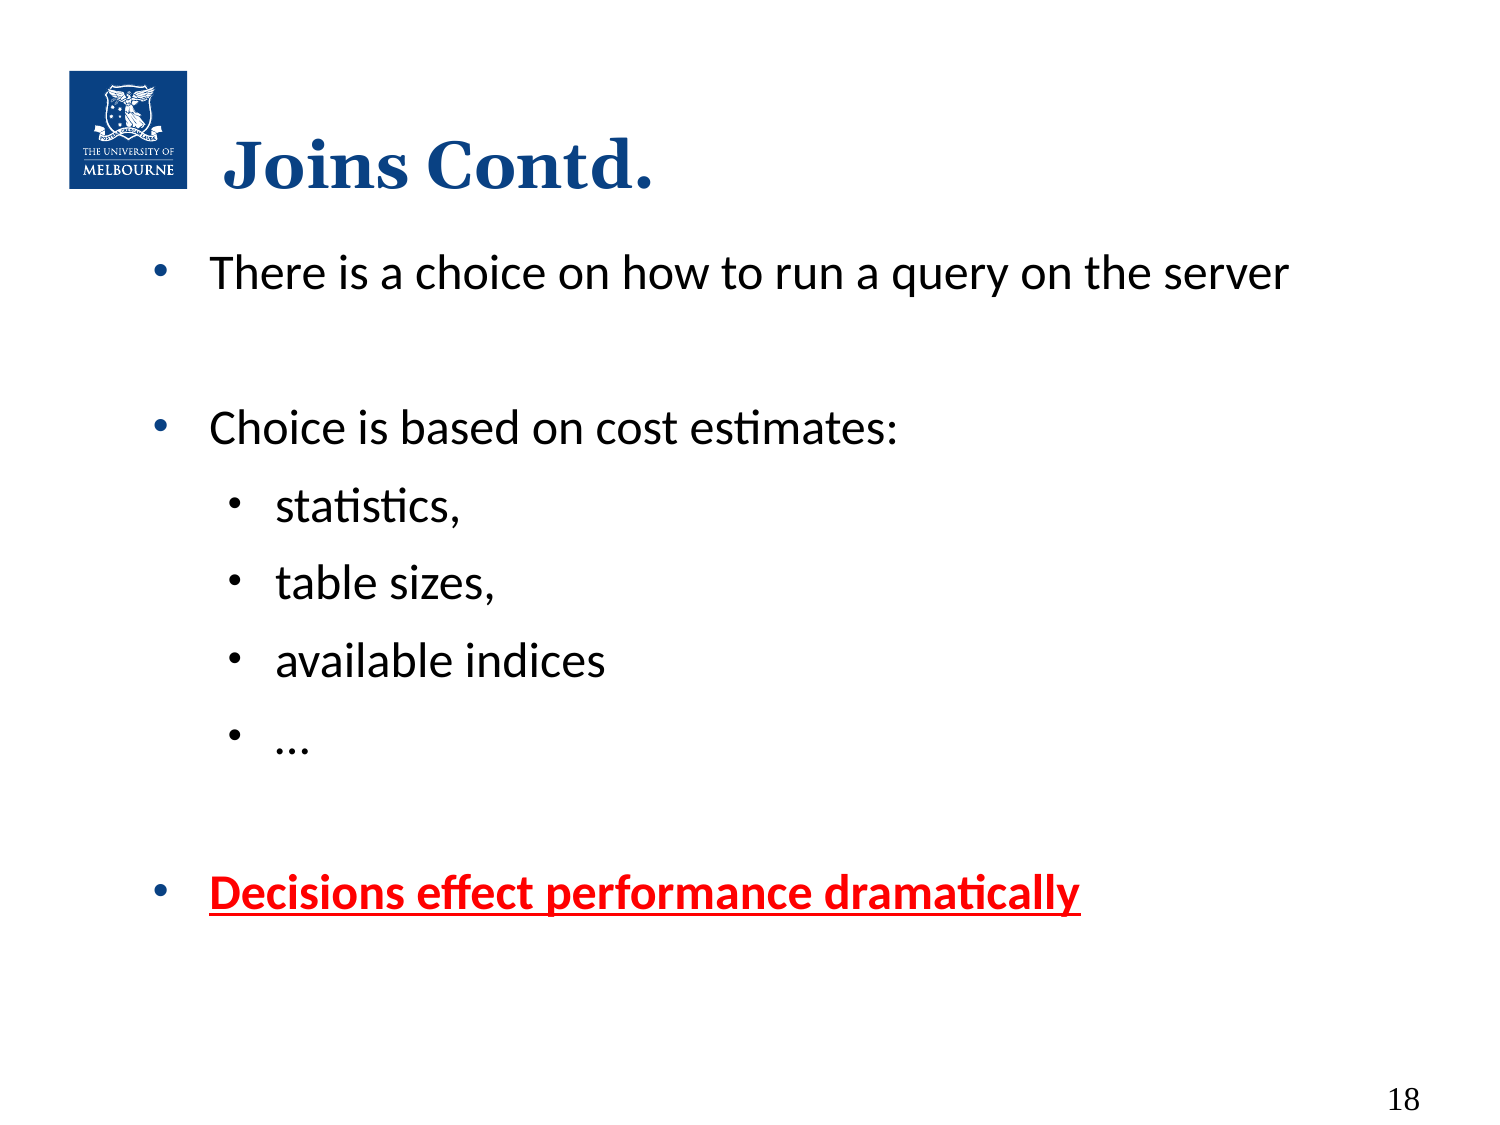

# Joins Contd.
There is a choice on how to run a query on the server

Choice is based on cost estimates:
statistics,
table sizes,
available indices
…

Decisions effect performance dramatically